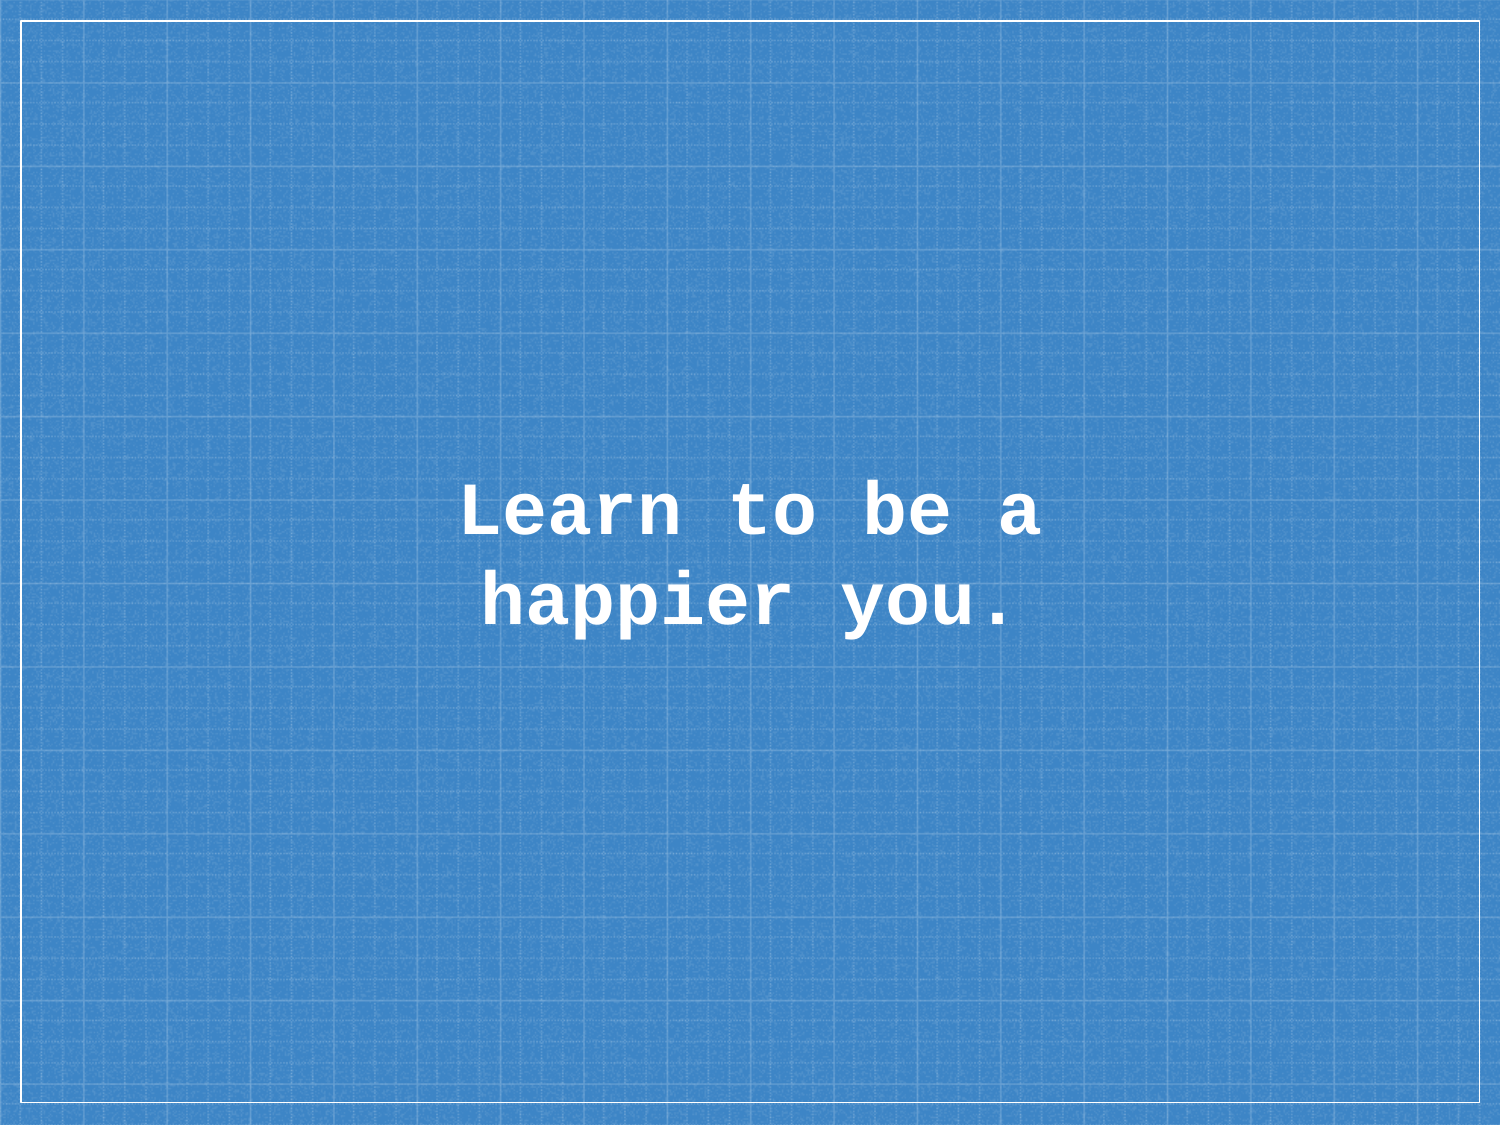

# Learn to be a happier you.